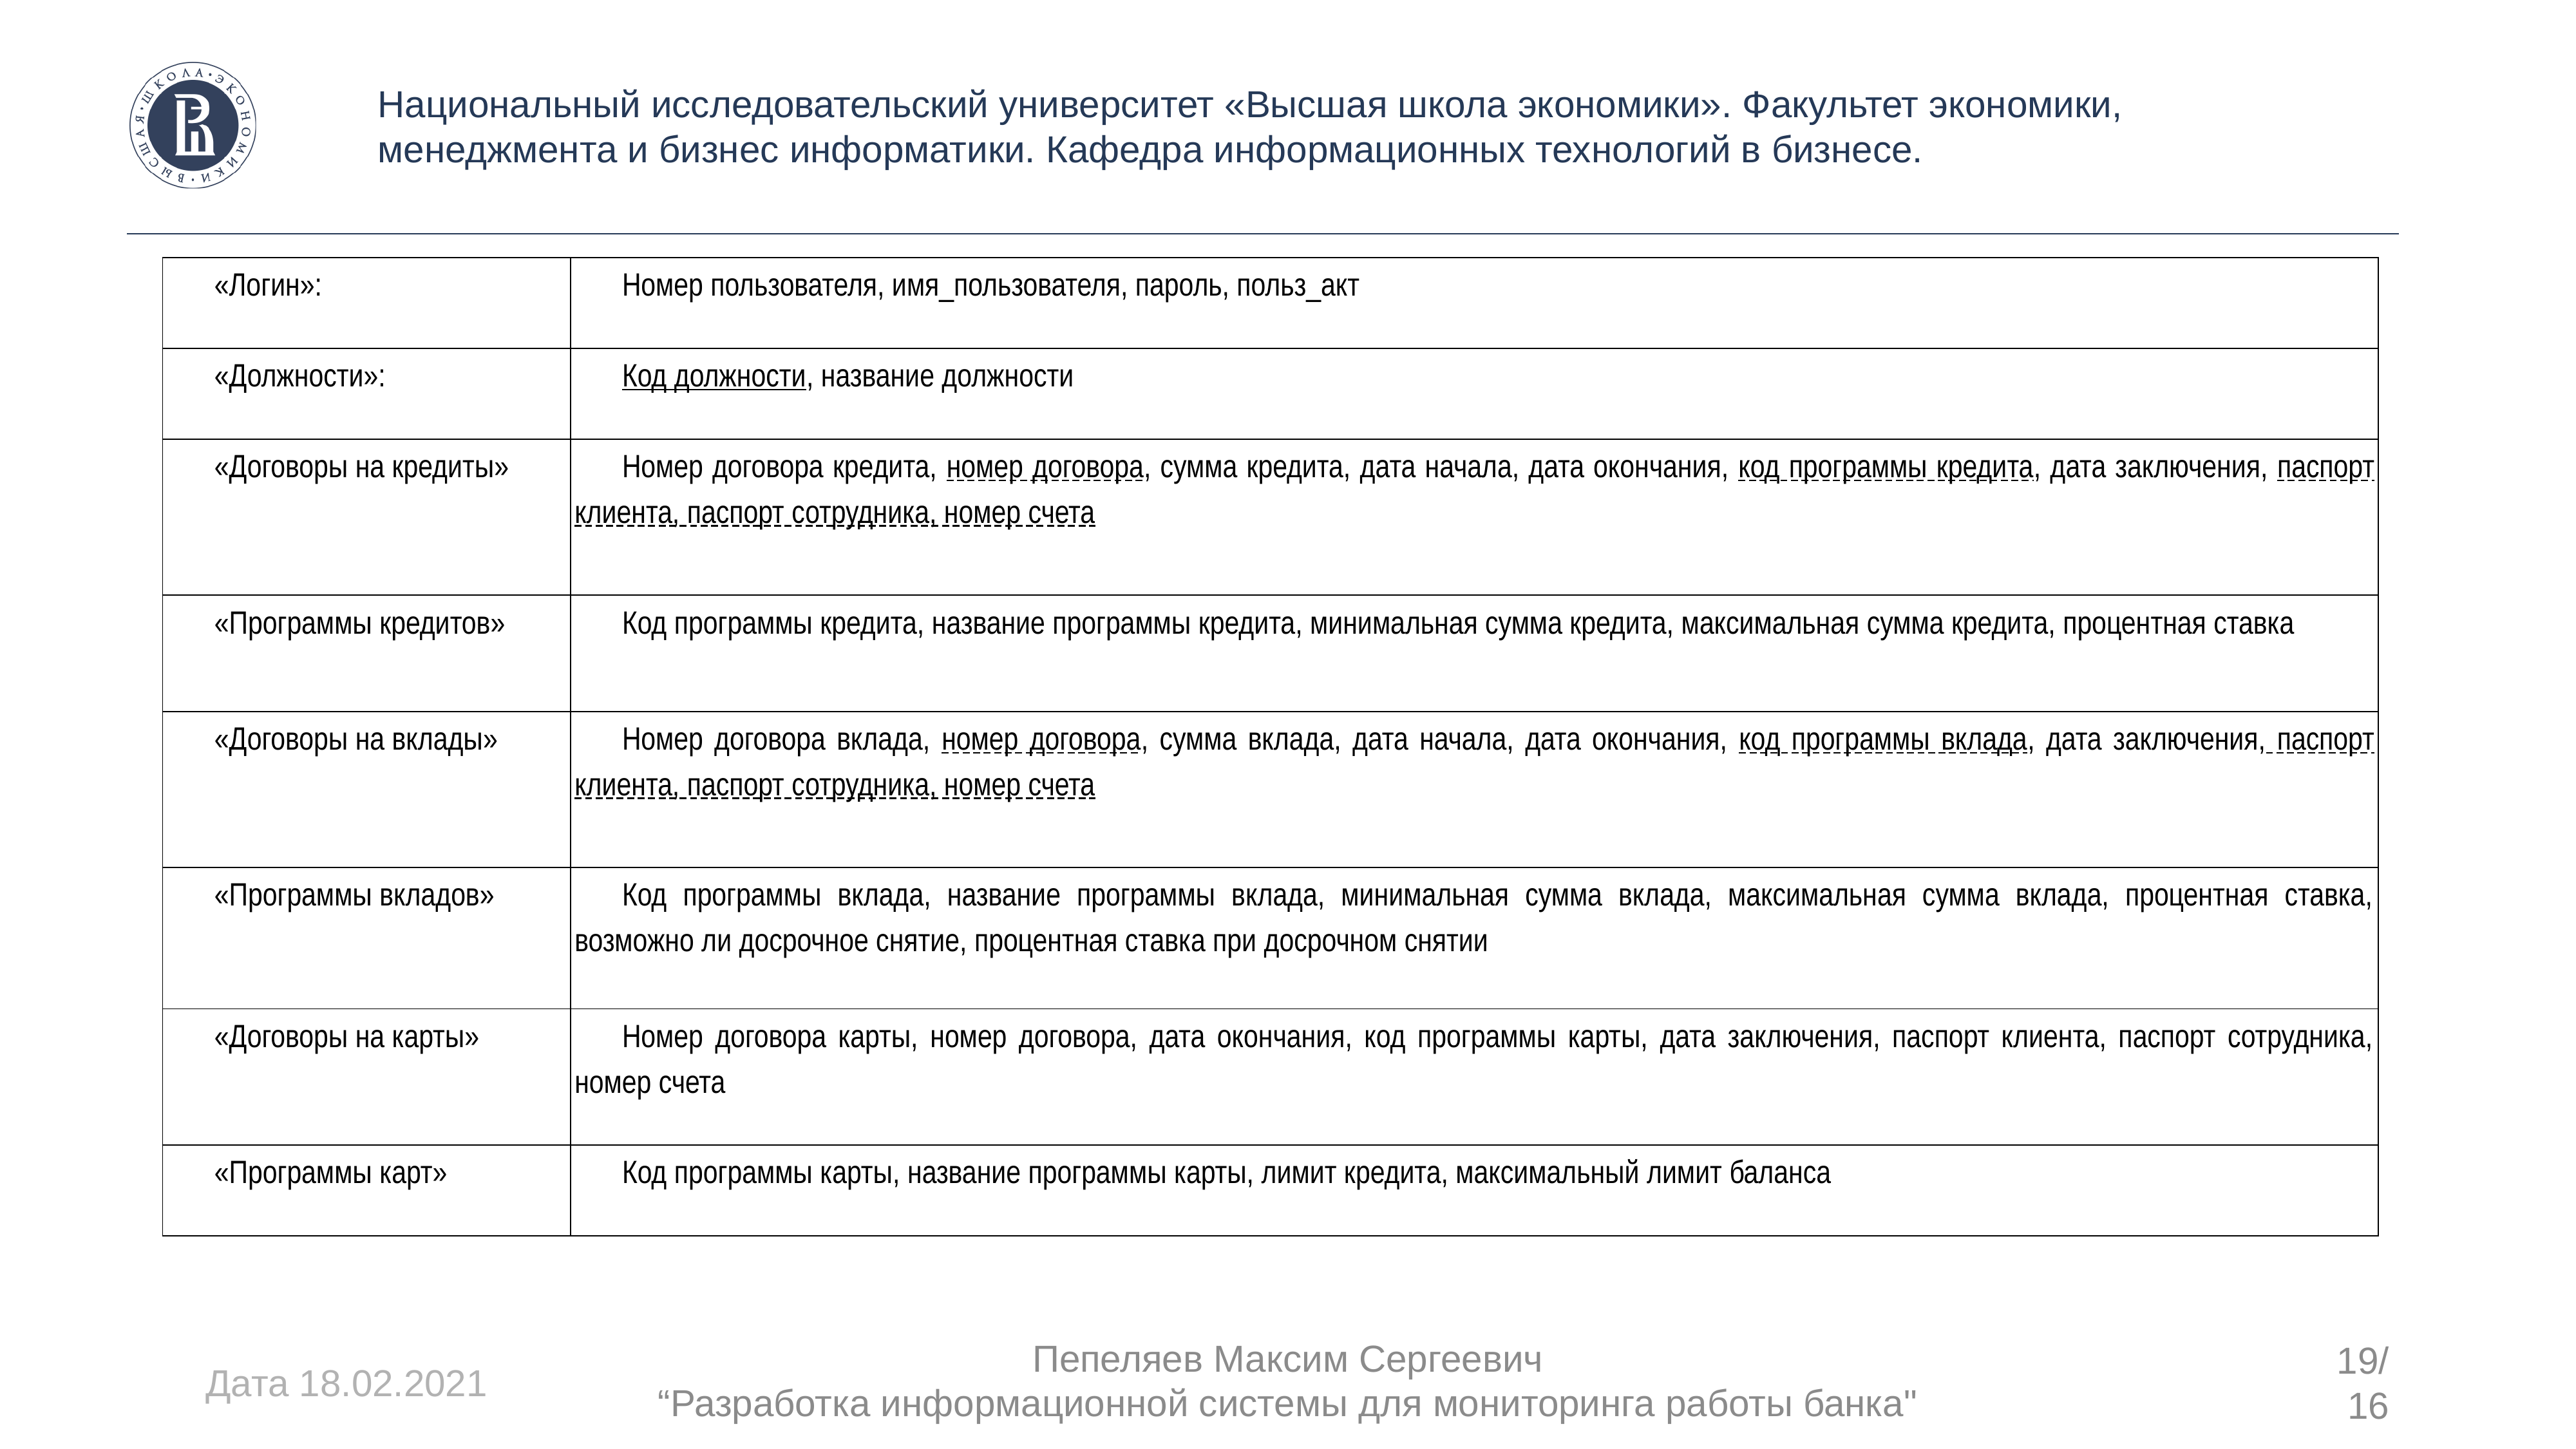

| «Логин»: | Номер пользователя, имя\_пользователя, пароль, польз\_акт |
| --- | --- |
| «Должности»: | Код должности, название должности |
| «Договоры на кредиты» | Номер договора кредита, номер договора, сумма кредита, дата начала, дата окончания, код программы кредита, дата заключения, паспорт клиента, паспорт сотрудника, номер счета |
| «Программы кредитов» | Код программы кредита, название программы кредита, минимальная сумма кредита, максимальная сумма кредита, процентная ставка |
| «Договоры на вклады» | Номер договора вклада, номер договора, сумма вклада, дата начала, дата окончания, код программы вклада, дата заключения, паспорт клиента, паспорт сотрудника, номер счета |
| «Программы вкладов» | Код программы вклада, название программы вклада, минимальная сумма вклада, максимальная сумма вклада, процентная ставка, возможно ли досрочное снятие, процентная ставка при досрочном снятии |
| «Договоры на карты» | Номер договора карты, номер договора, дата окончания, код программы карты, дата заключения, паспорт клиента, паспорт сотрудника, номер счета |
| «Программы карт» | Код программы карты, название программы карты, лимит кредита, максимальный лимит баланса |

Пепеляев Максим Сергеевич
“Разработка информационной системы для мониторинга работы банка"
Дата 18.02.2021
19/16